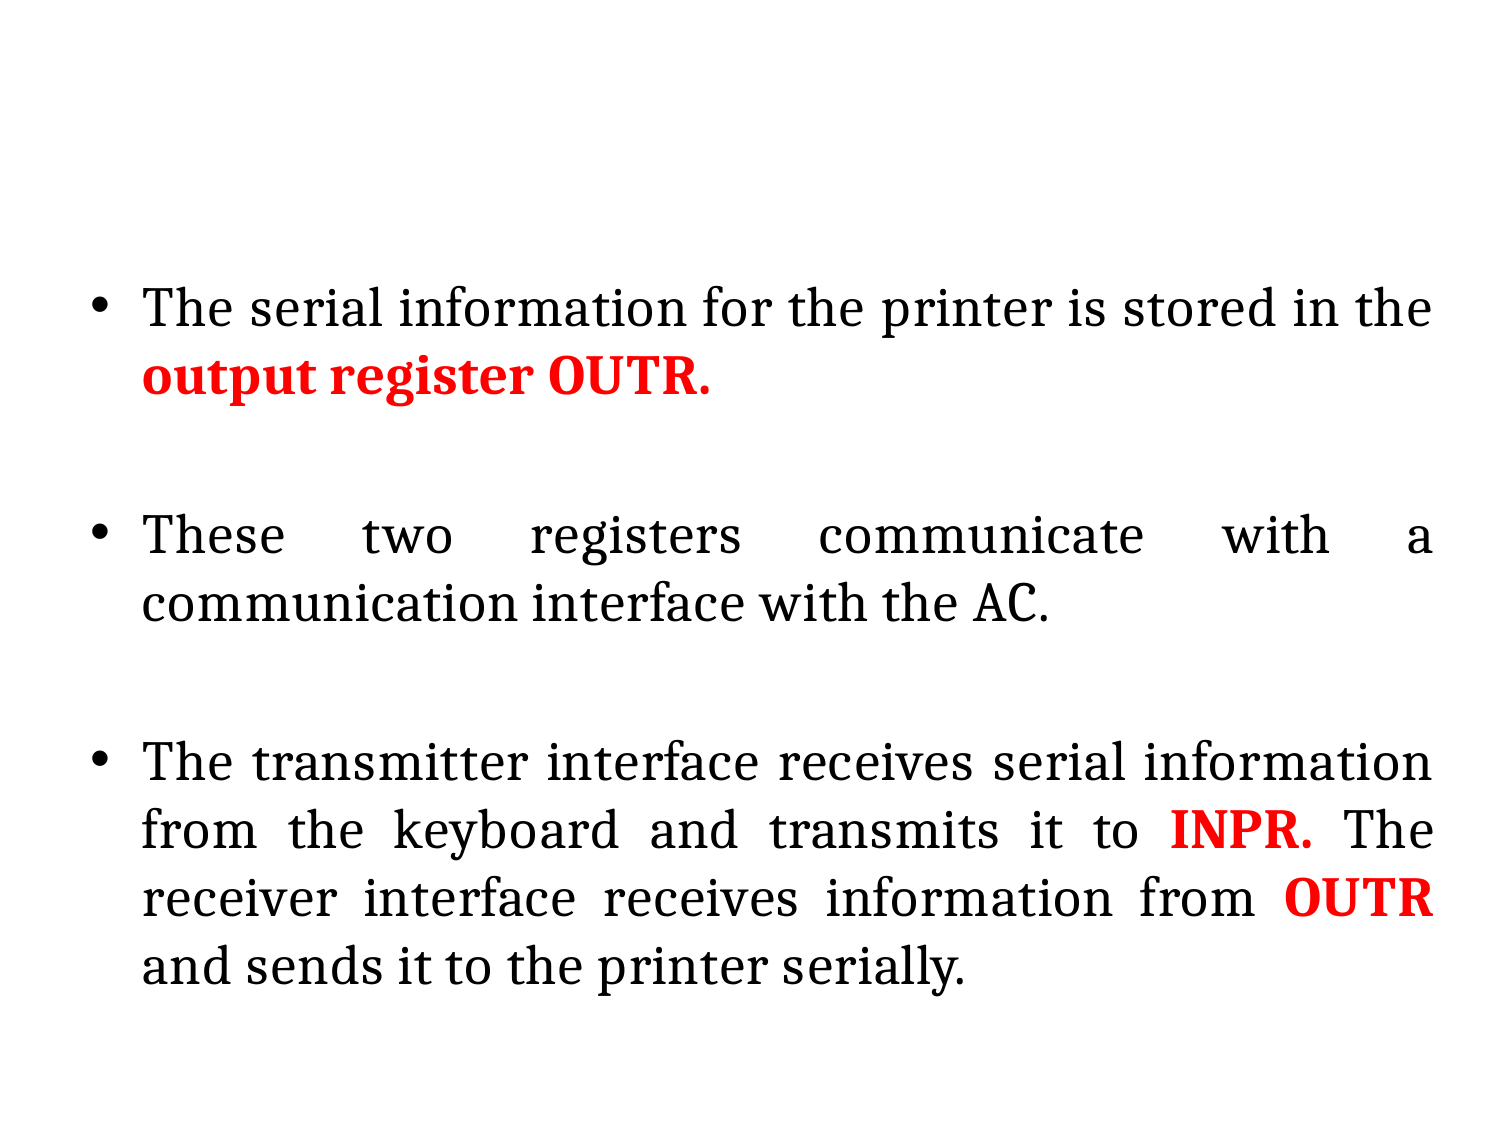

#
The serial information for the printer is stored in the output register OUTR.

These two registers communicate with a communication interface with the AC.

The transmitter interface receives serial information from the keyboard and transmits it to INPR. The receiver interface receives information from OUTR and sends it to the printer serially.